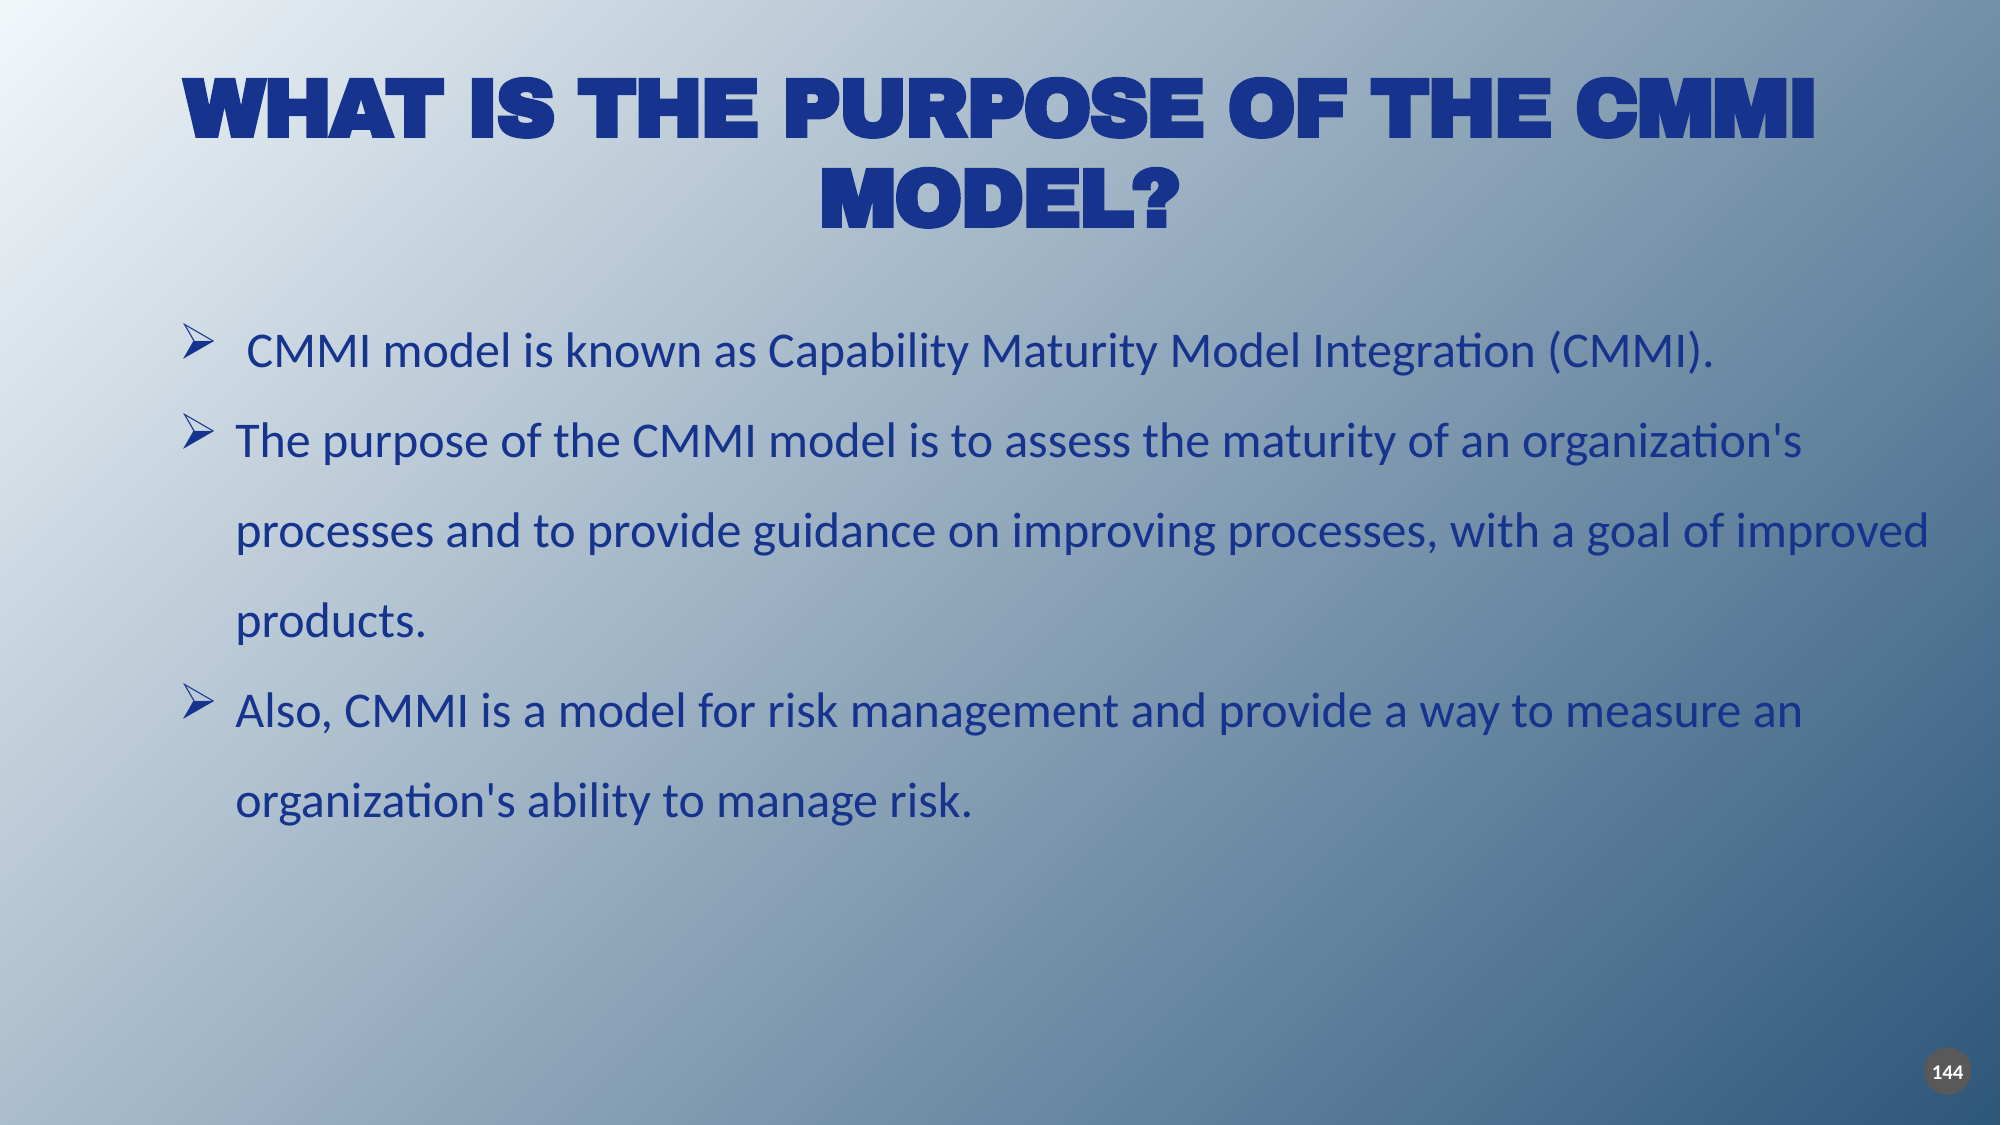

WHAT IS THE PURPOSE OF THE CMMI MODEL?
 CMMI model is known as Capability Maturity Model Integration (CMMI).
The purpose of the CMMI model is to assess the maturity of an organization's processes and to provide guidance on improving processes, with a goal of improved products.
Also, CMMI is a model for risk management and provide a way to measure an organization's ability to manage risk.
144